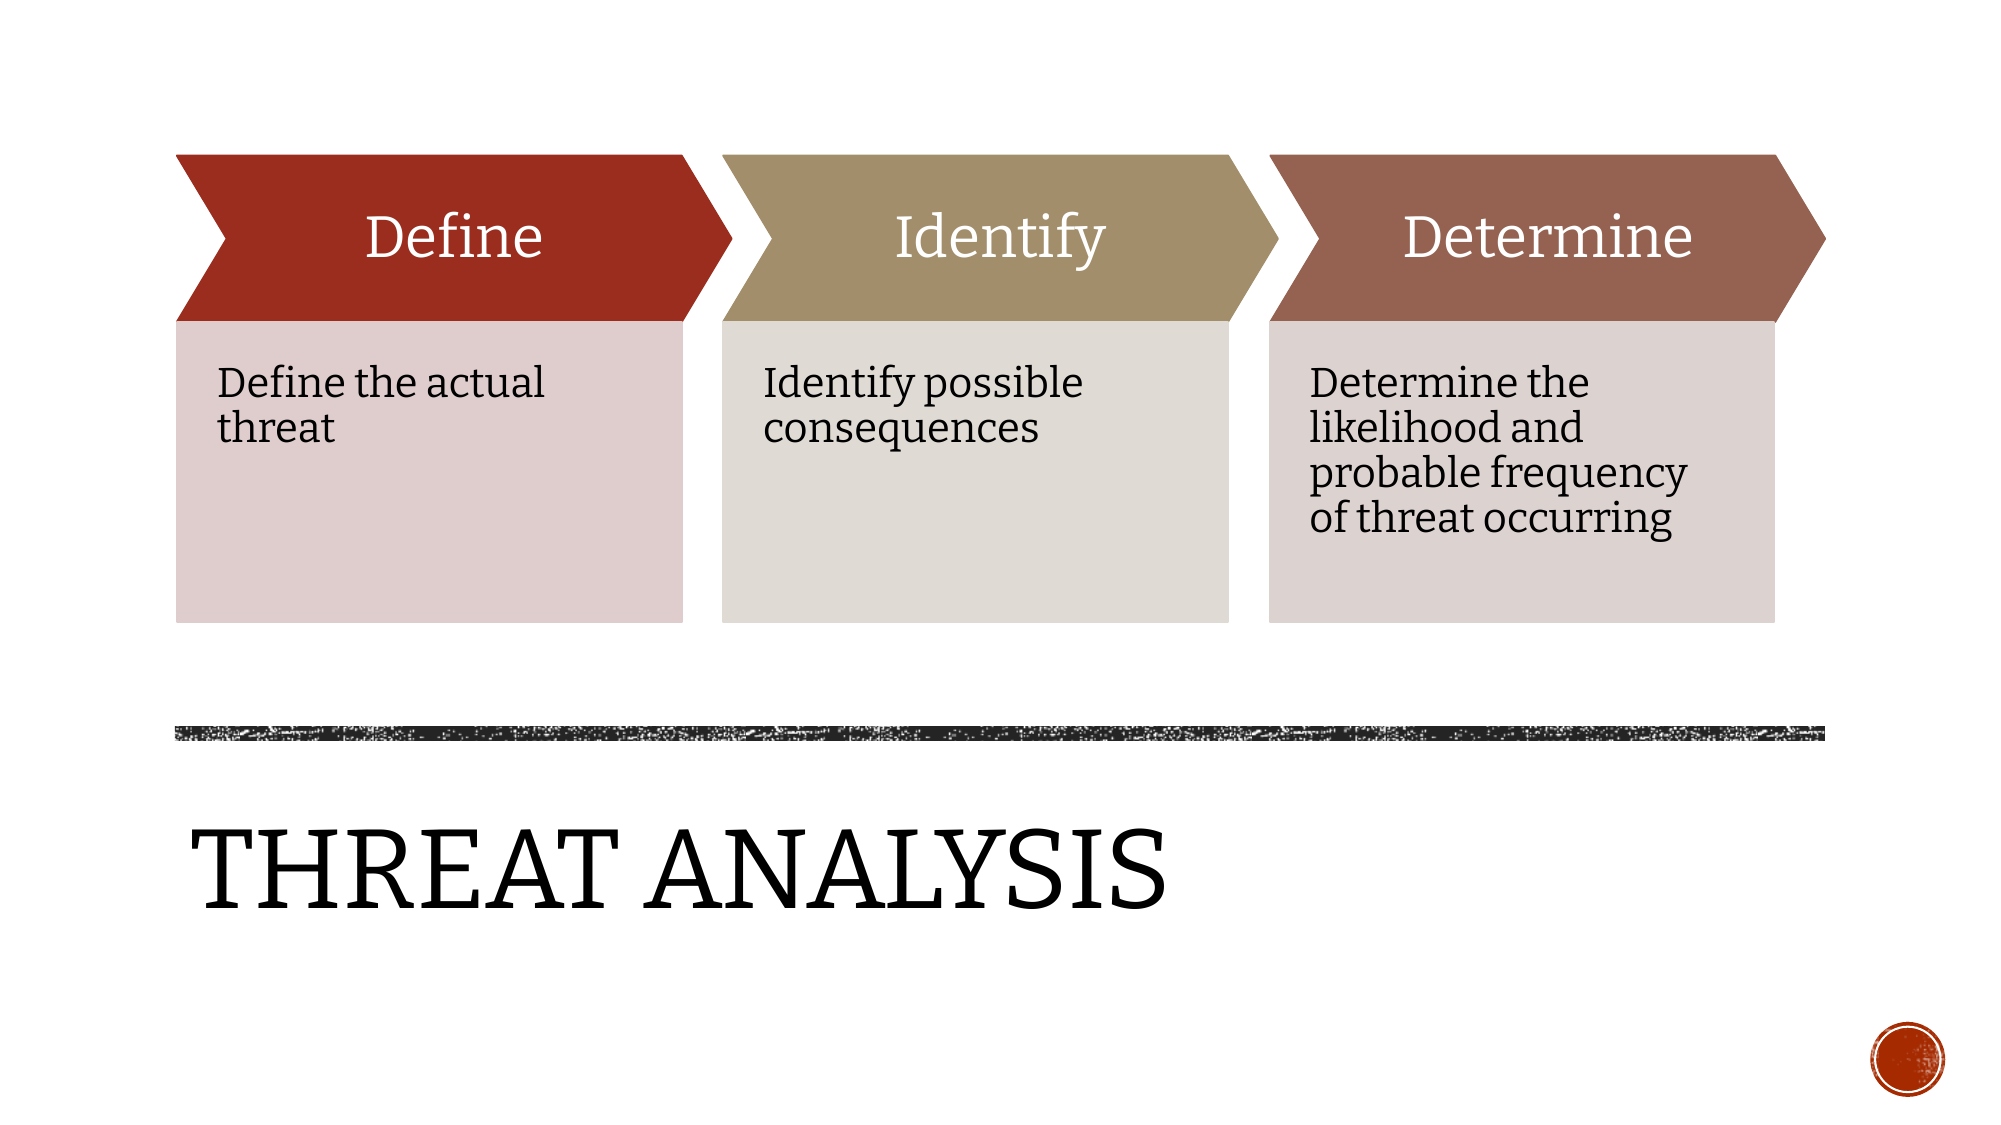

Define
Identify
Determine
Define the actual threat
Identify possible consequences
Determine the likelihood and probable frequency of threat occurring

# Threat analysis